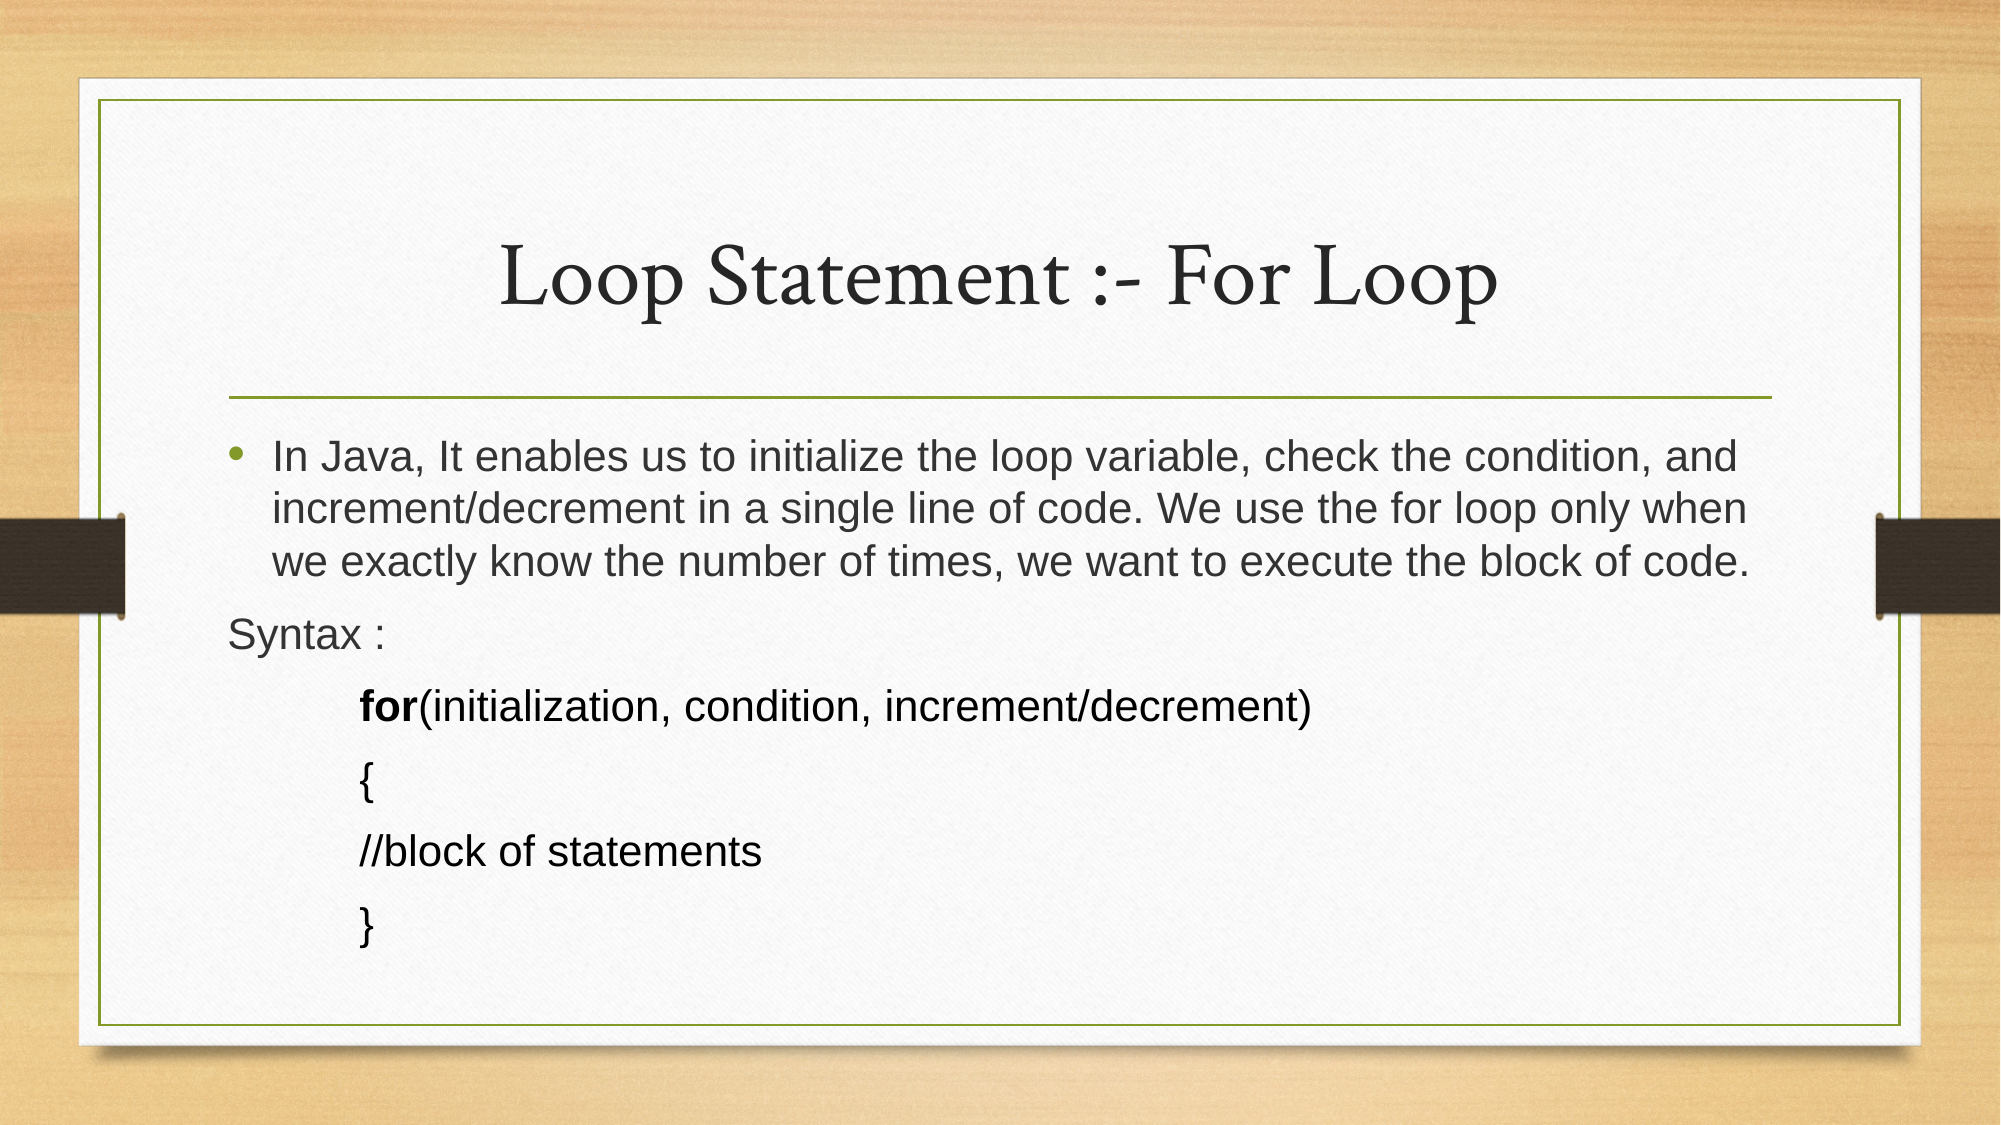

# Loop Statement :- For Loop
In Java, It enables us to initialize the loop variable, check the condition, and increment/decrement in a single line of code. We use the for loop only when we exactly know the number of times, we want to execute the block of code.
Syntax :
	for(initialization, condition, increment/decrement)
	{
		//block of statements
	}